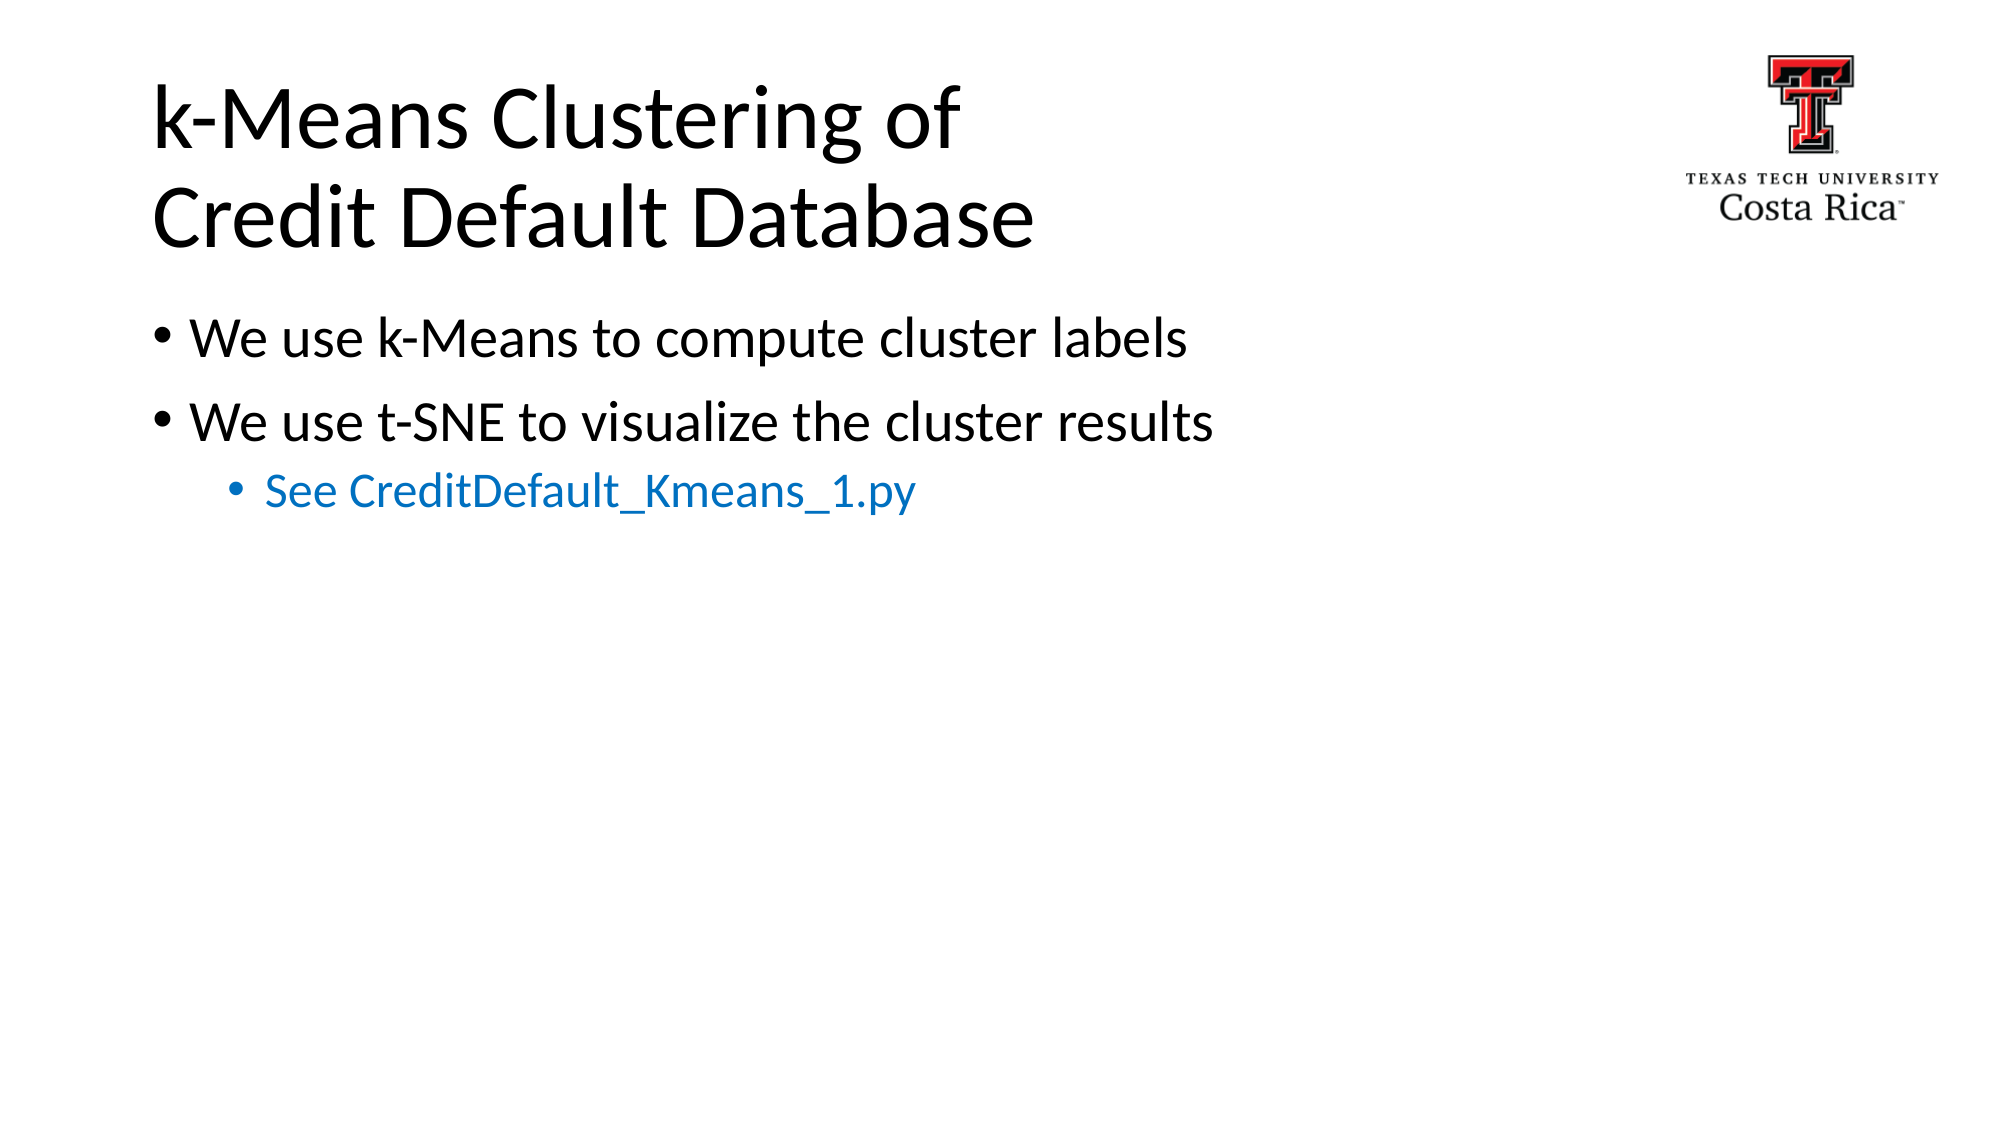

# k-Means Clustering of Credit Default Database
We use k-Means to compute cluster labels
We use t-SNE to visualize the cluster results
See CreditDefault_Kmeans_1.py